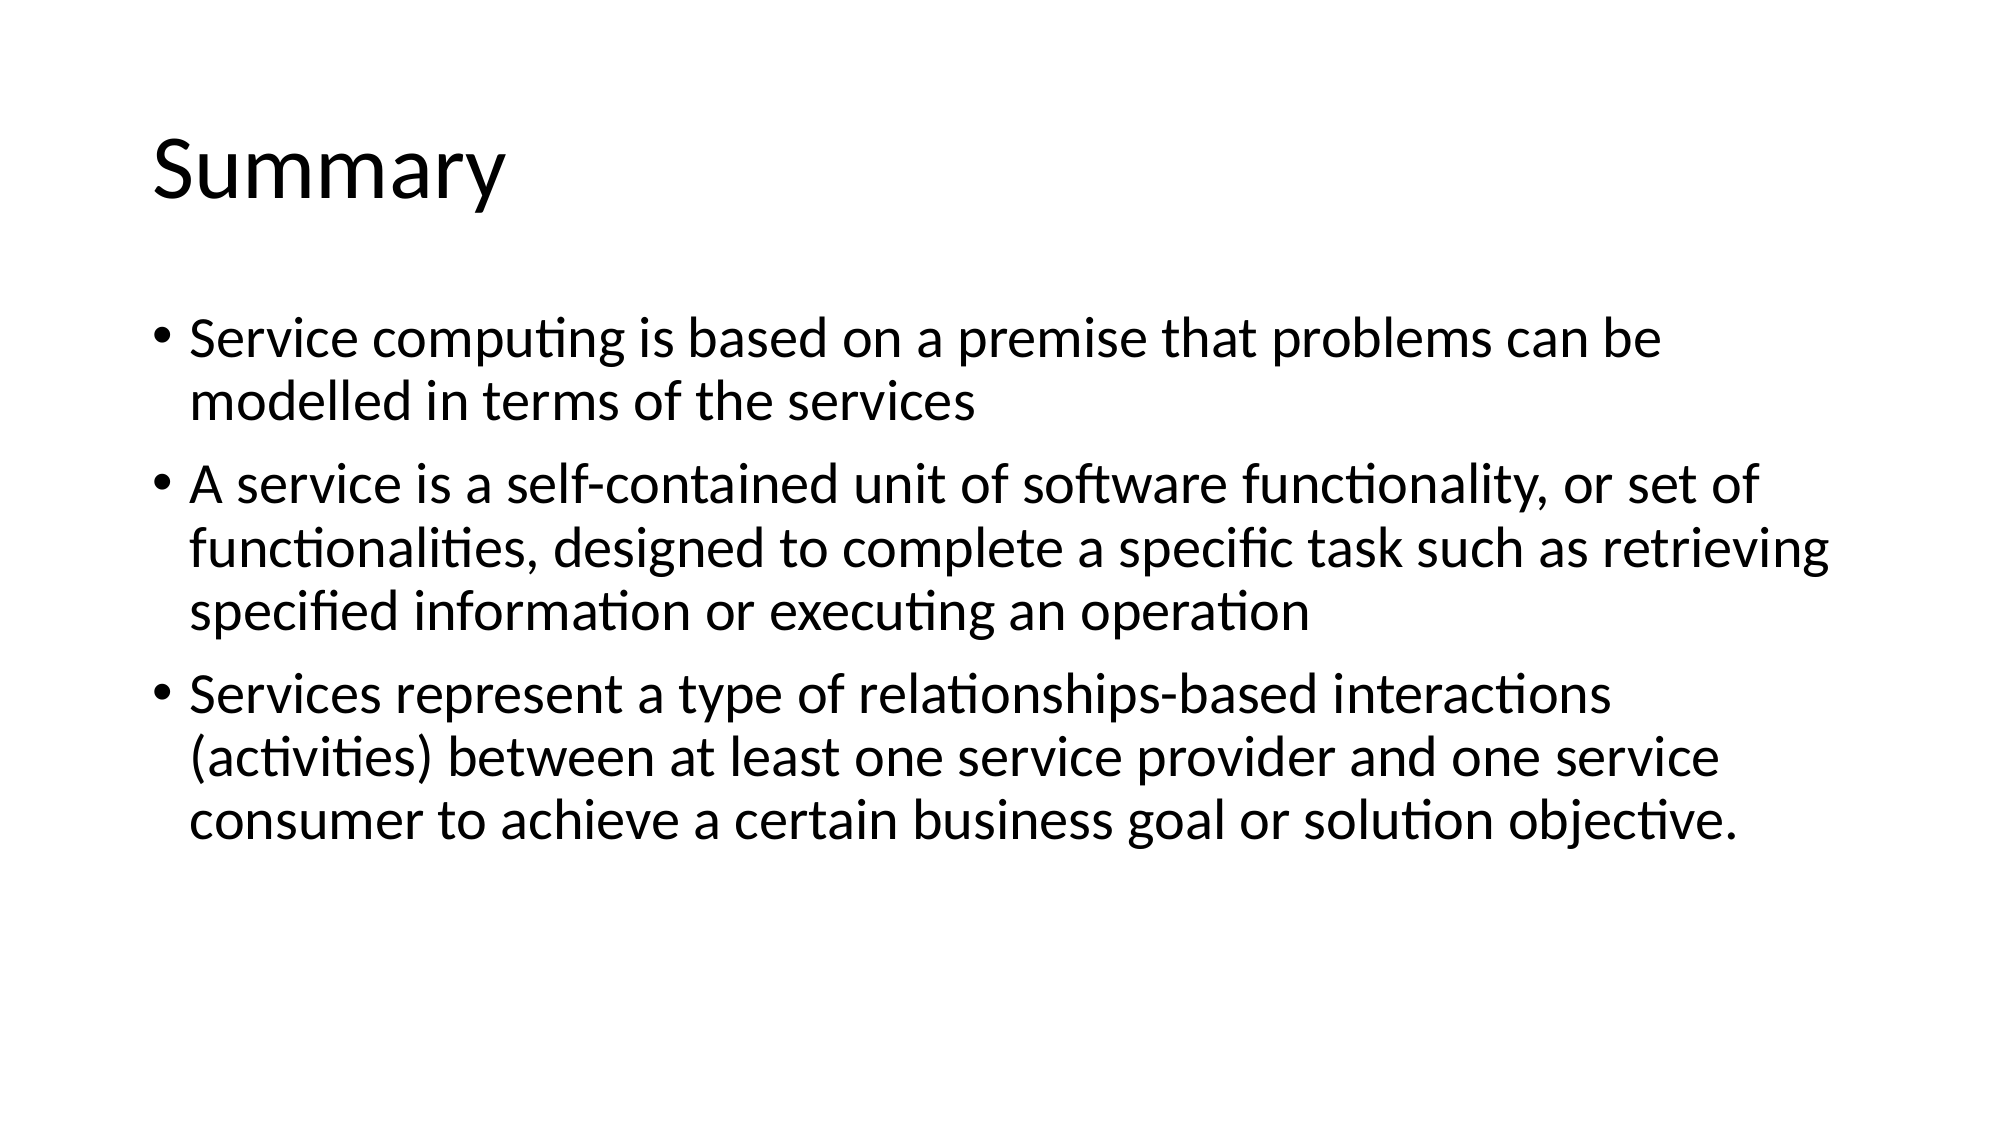

# Summary
Service computing is based on a premise that problems can be modelled in terms of the services
A service is a self-contained unit of software functionality, or set of functionalities, designed to complete a specific task such as retrieving specified information or executing an operation
Services represent a type of relationships-based interactions (activities) between at least one service provider and one service consumer to achieve a certain business goal or solution objective.